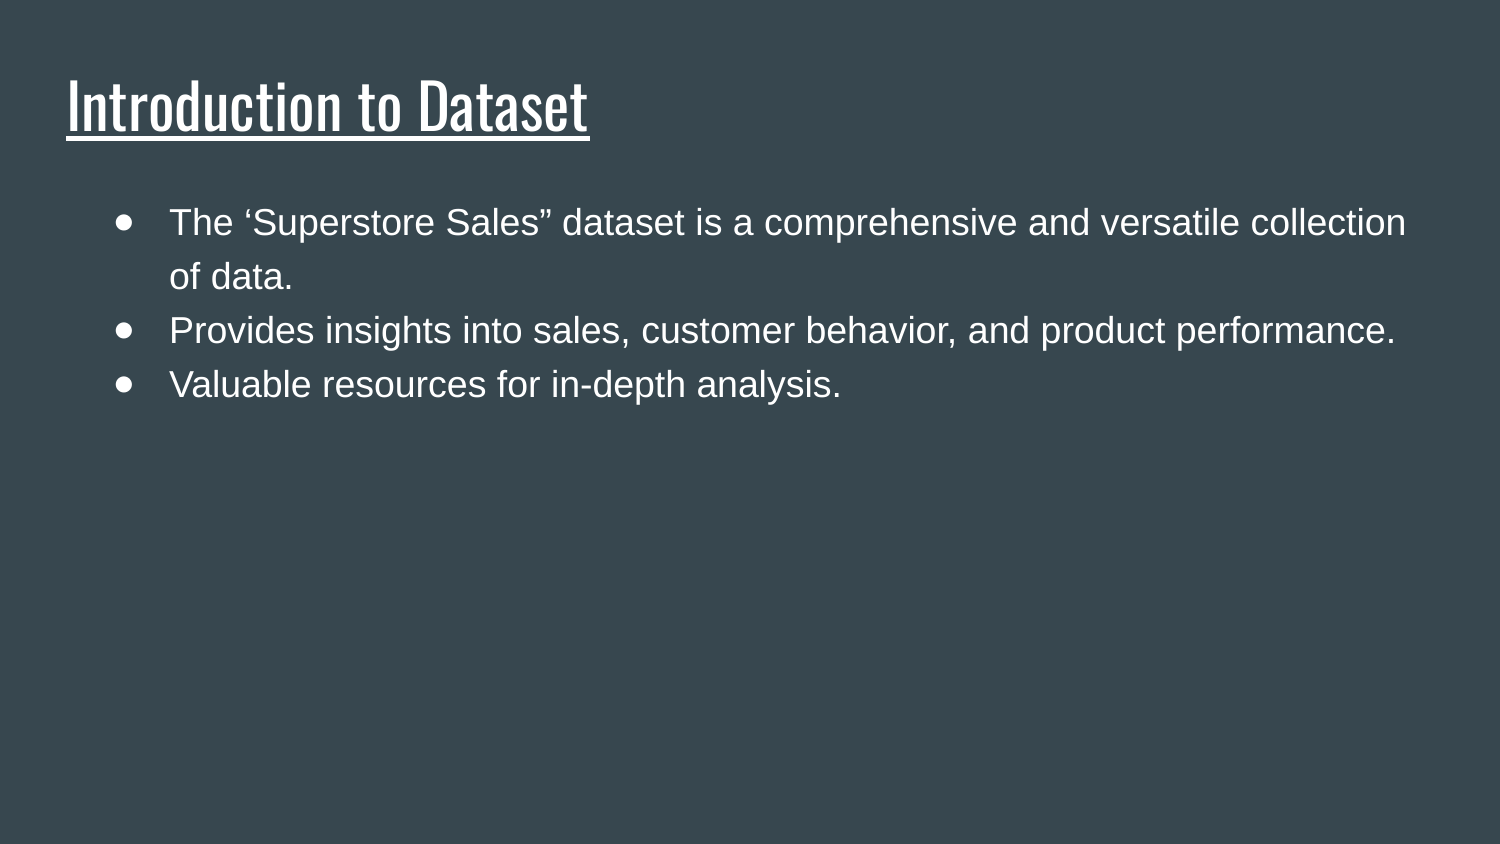

# Introduction to Dataset
The ‘Superstore Sales” dataset is a comprehensive and versatile collection of data.
Provides insights into sales, customer behavior, and product performance.
Valuable resources for in-depth analysis.